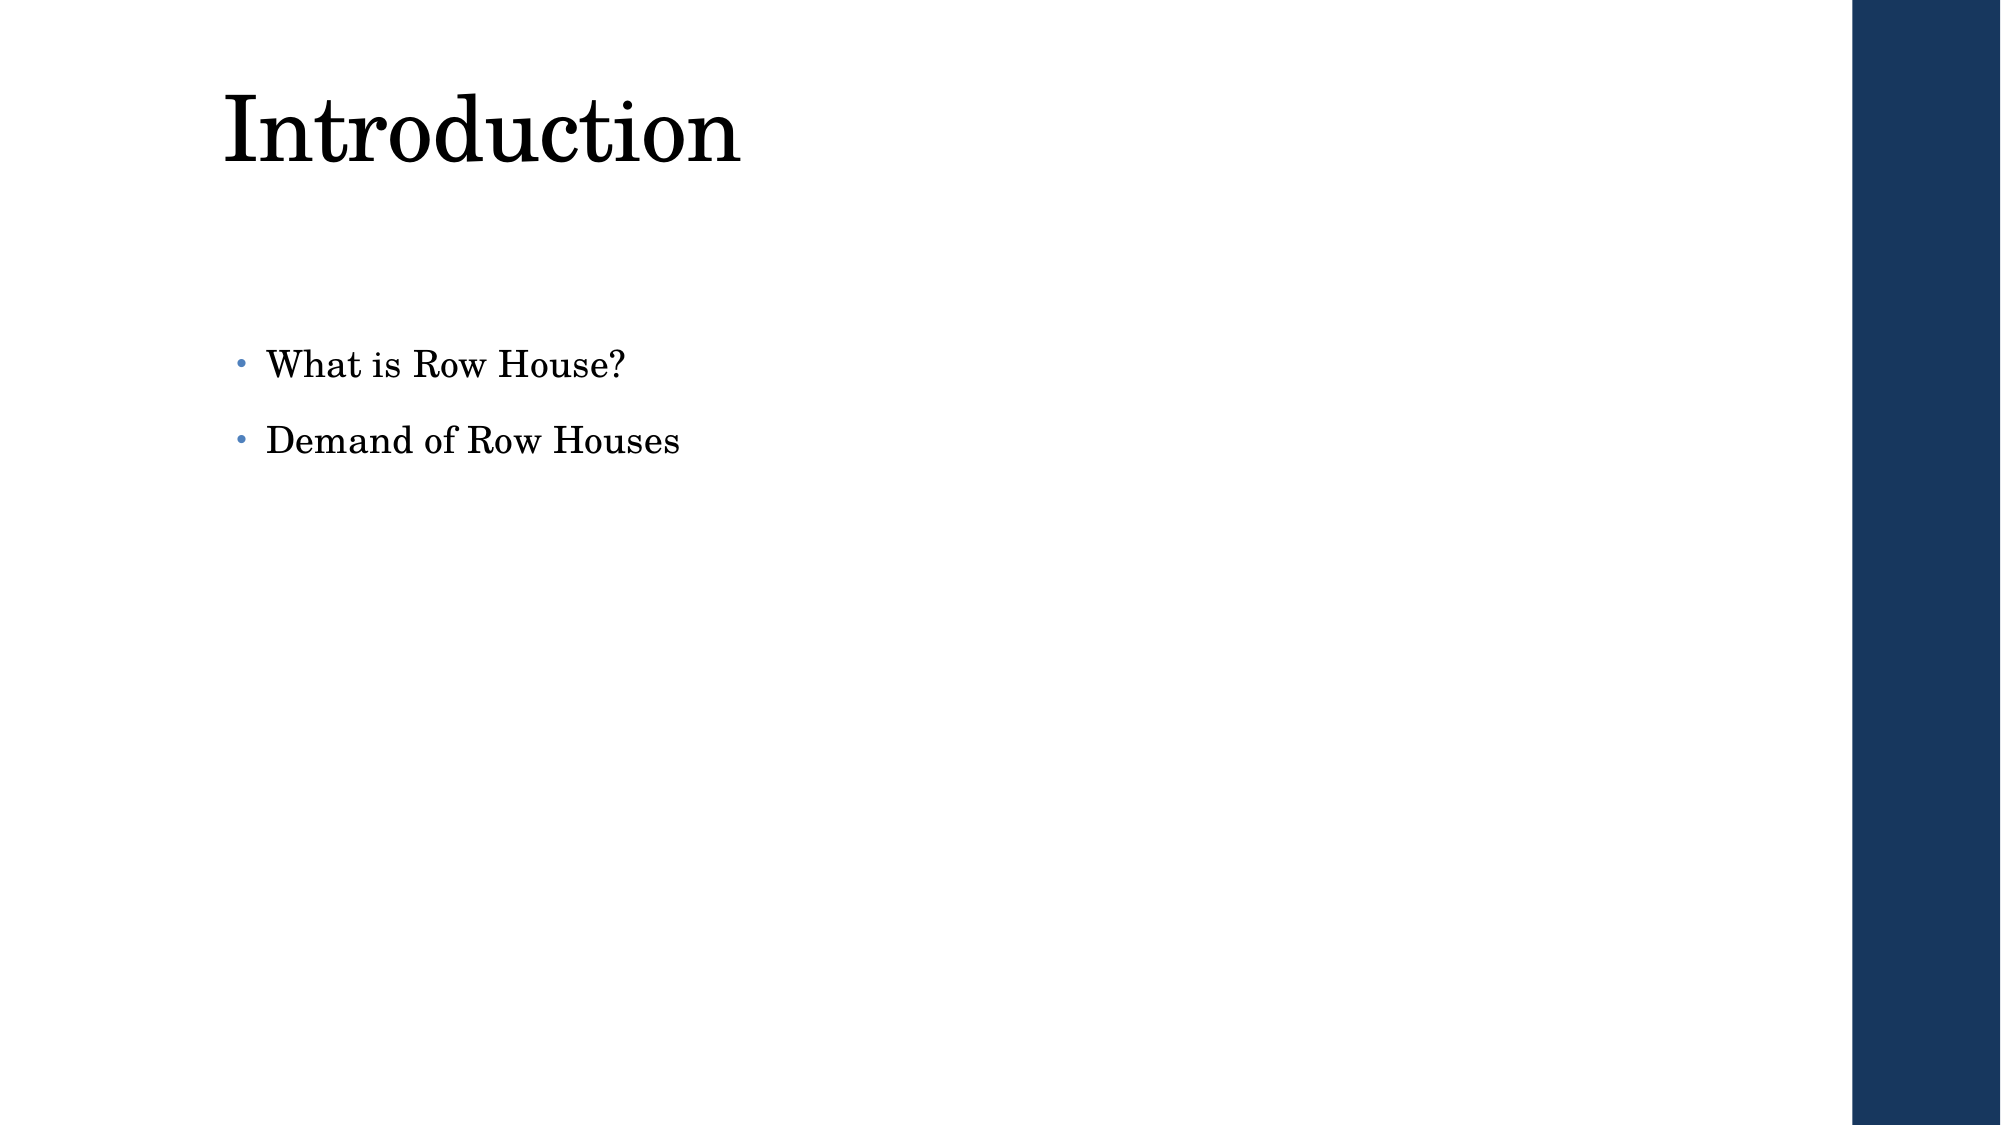

# Introduction
What is Row House?
Demand of Row Houses